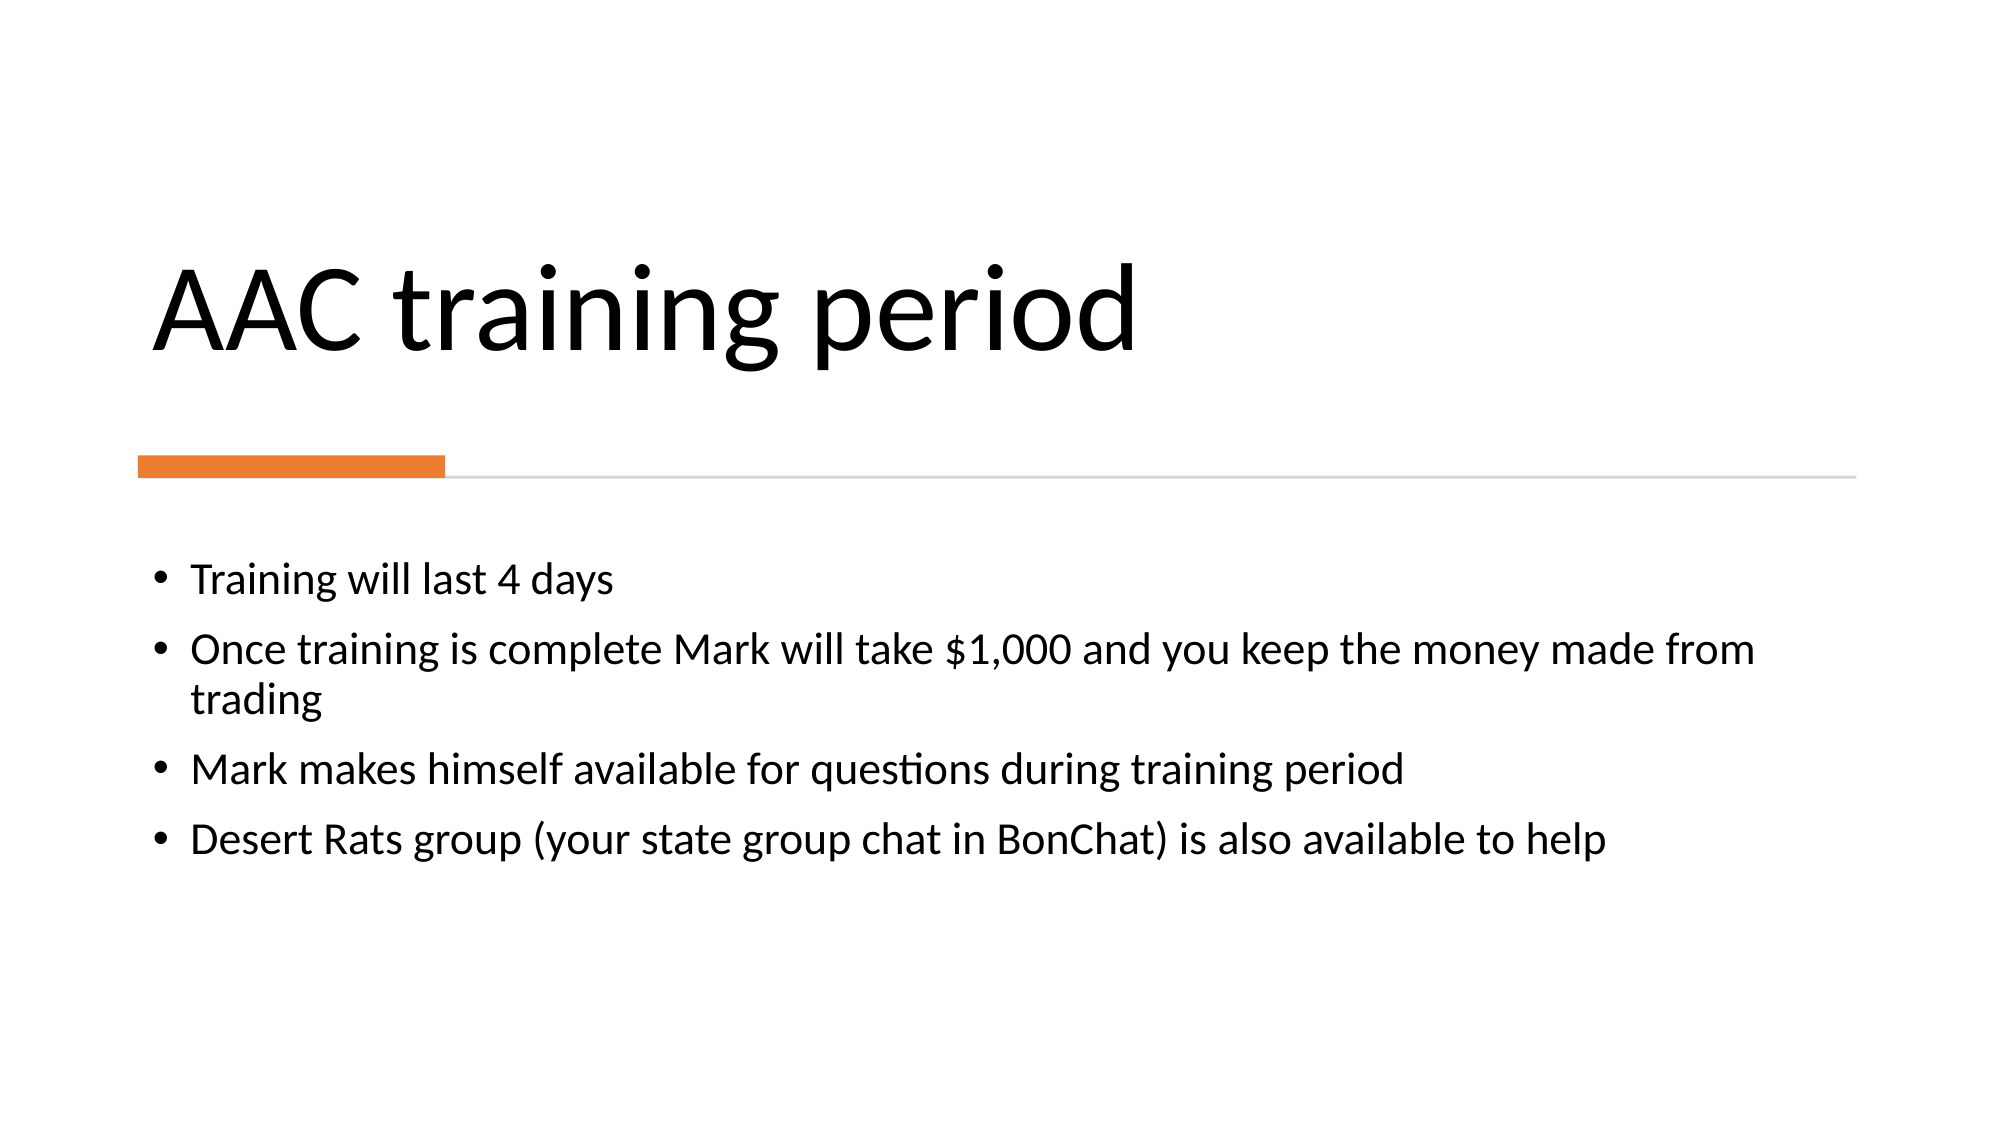

# AAC training period

Training will last 4 days
Once training is complete Mark will take $1,000 and you keep the money made from trading
Mark makes himself available for questions during training period
Desert Rats group (your state group chat in BonChat) is also available to help